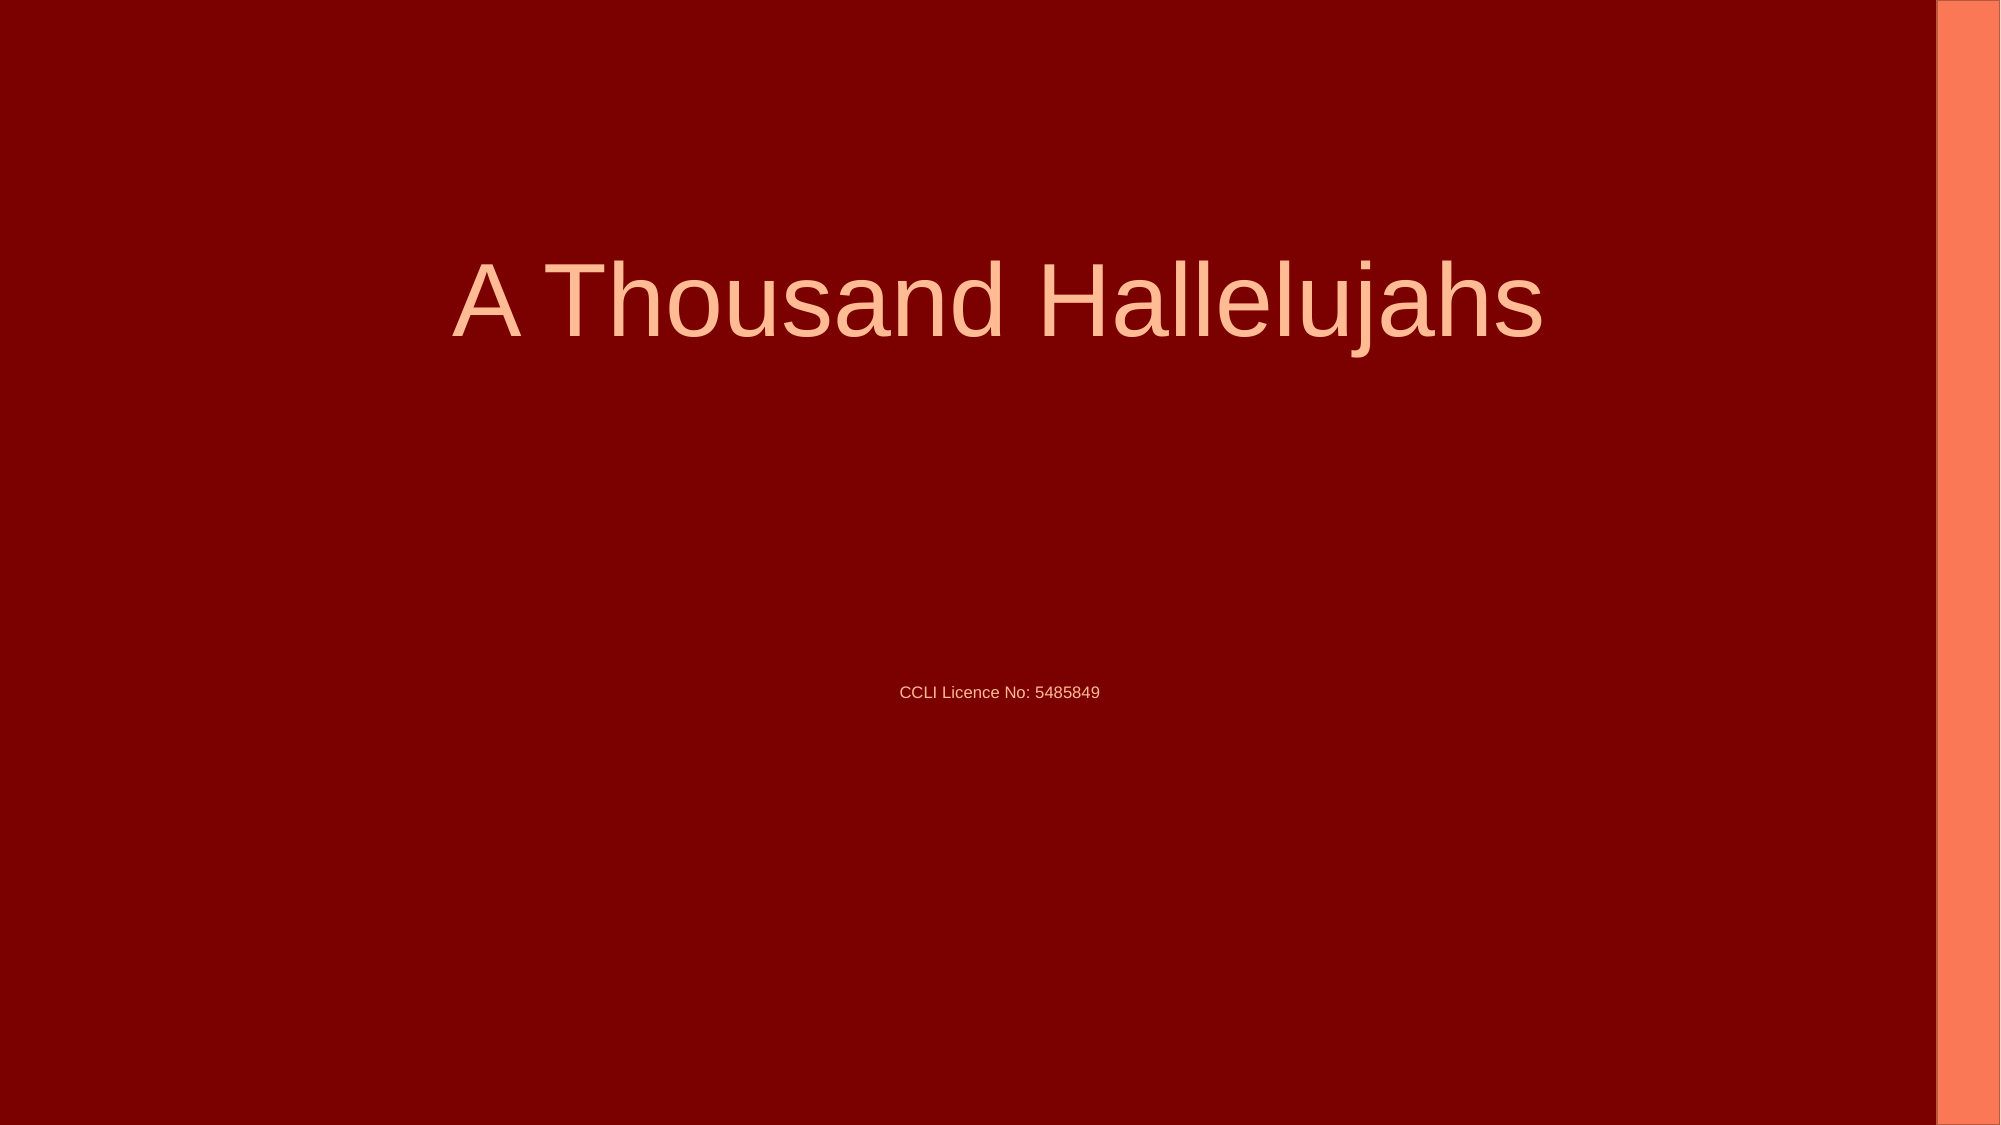

A Thousand Hallelujahs
CCLI Licence No: 5485849